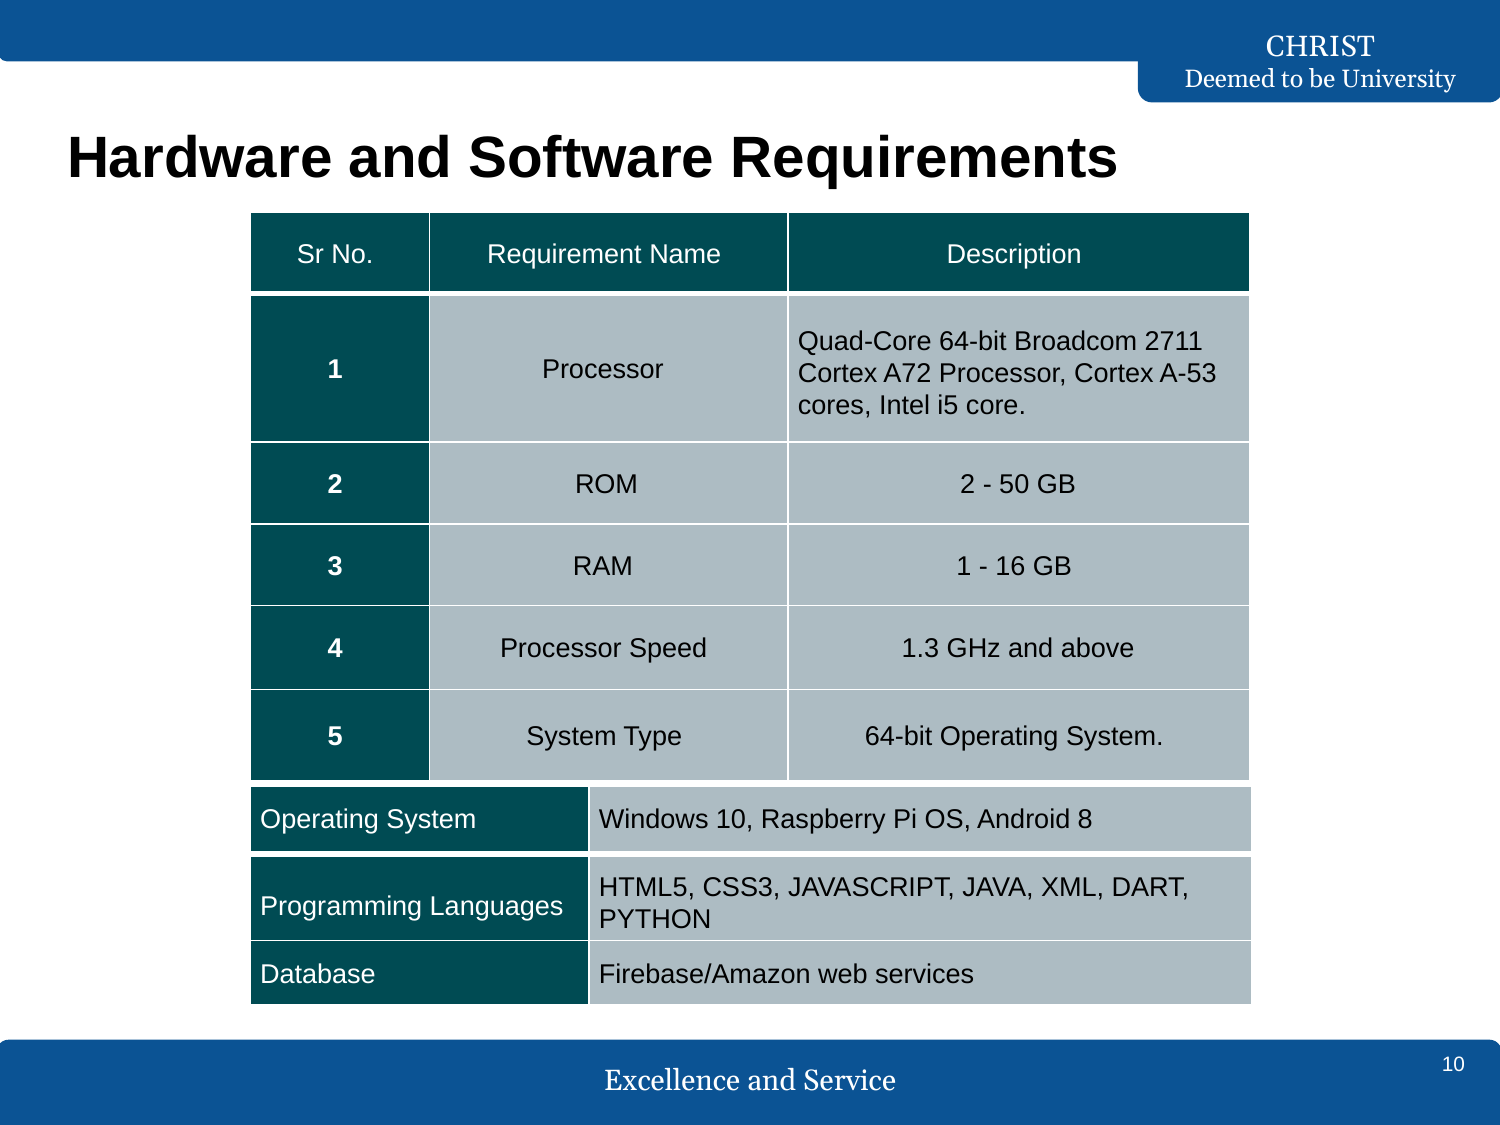

# Hardware and Software Requirements
| Sr No. | Requirement Name | Description |
| --- | --- | --- |
| 1 | Processor | Quad-Core 64-bit Broadcom 2711 Cortex A72 Processor, Cortex A-53 cores, Intel i5 core. |
| 2 | ROM | 2 - 50 GB |
| 3 | RAM | 1 - 16 GB |
| 4 | Processor Speed | 1.3 GHz and above |
| 5 | System Type | 64-bit Operating System. |

| Operating System | Windows 10, Raspberry Pi OS, Android 8 |
| --- | --- |
| Programming Languages | HTML5, CSS3, JAVASCRIPT, JAVA, XML, DART, PYTHON |
| Database | Firebase/Amazon web services |
10